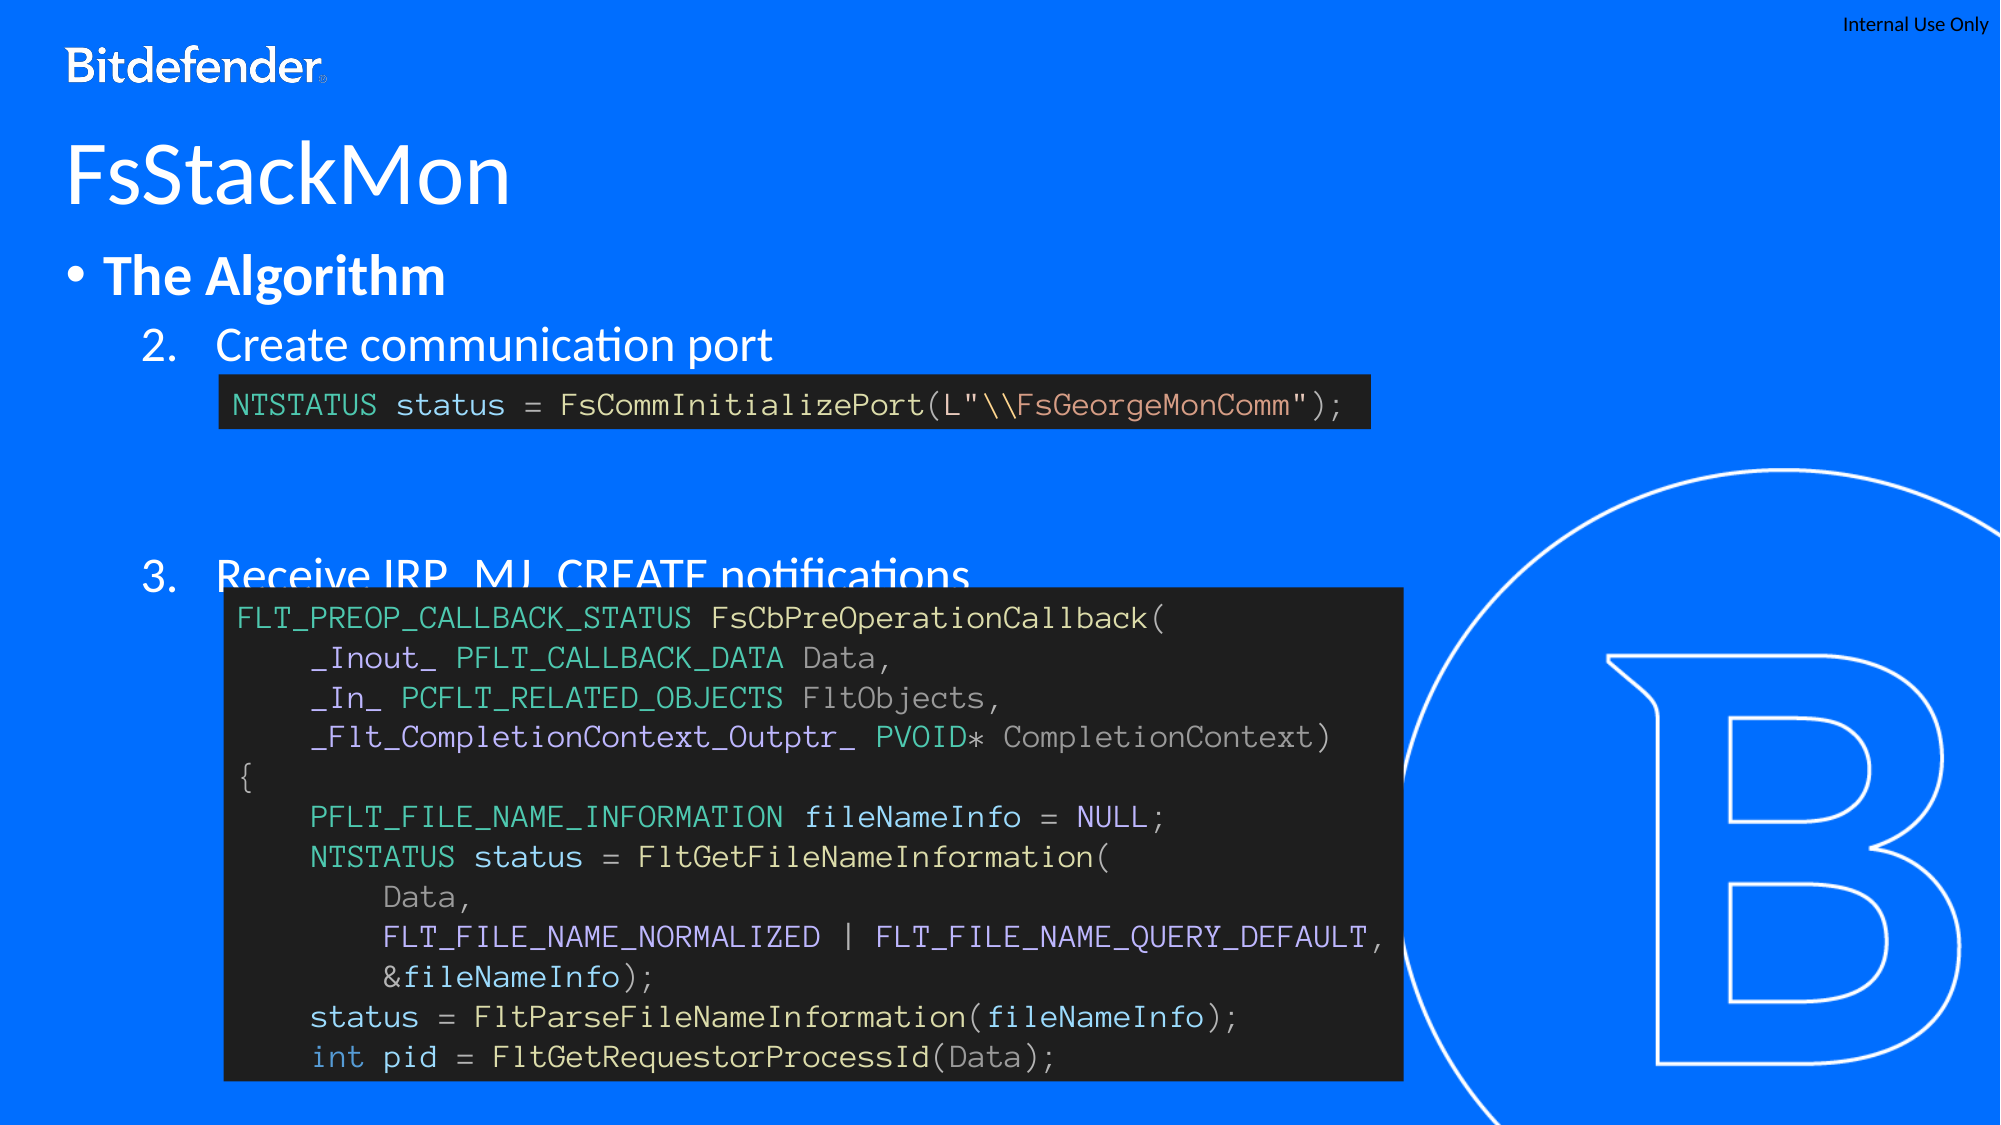

# FsStackMon
The Algorithm
Create communication port

Receive IRP_MJ_CREATE notifications
NTSTATUS status = FsCommInitializePort(L"\\FsGeorgeMonComm");
FLT_PREOP_CALLBACK_STATUS FsCbPreOperationCallback(
    _Inout_ PFLT_CALLBACK_DATA Data,
    _In_ PCFLT_RELATED_OBJECTS FltObjects,
    _Flt_CompletionContext_Outptr_ PVOID* CompletionContext)
{
    PFLT_FILE_NAME_INFORMATION fileNameInfo = NULL;
    NTSTATUS status = FltGetFileNameInformation(
        Data,
        FLT_FILE_NAME_NORMALIZED | FLT_FILE_NAME_QUERY_DEFAULT,
        &fileNameInfo);
    status = FltParseFileNameInformation(fileNameInfo);
    int pid = FltGetRequestorProcessId(Data);